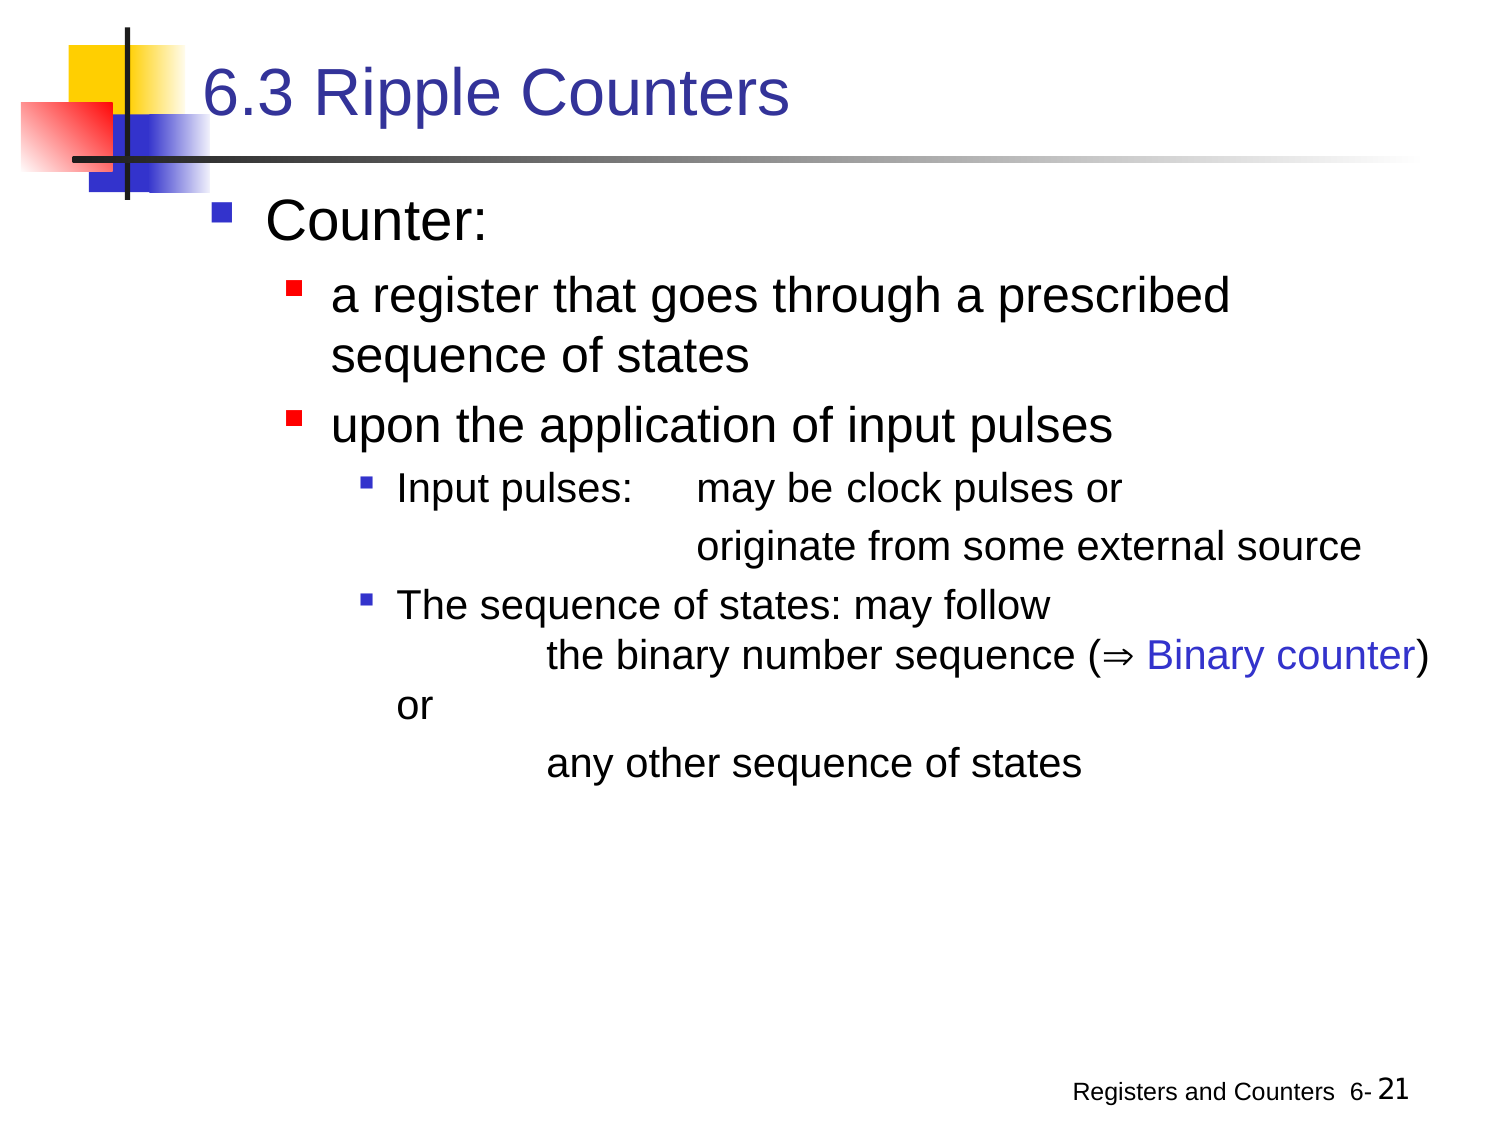

# 6.3 Ripple Counters
Counter:
a register that goes through a prescribed sequence of states
upon the application of input pulses
Input pulses:  	may be 	clock pulses or
			originate from some external source
The sequence of states: may follow 				the binary number sequence (⇒ Binary counter) or
		any other sequence of states

21